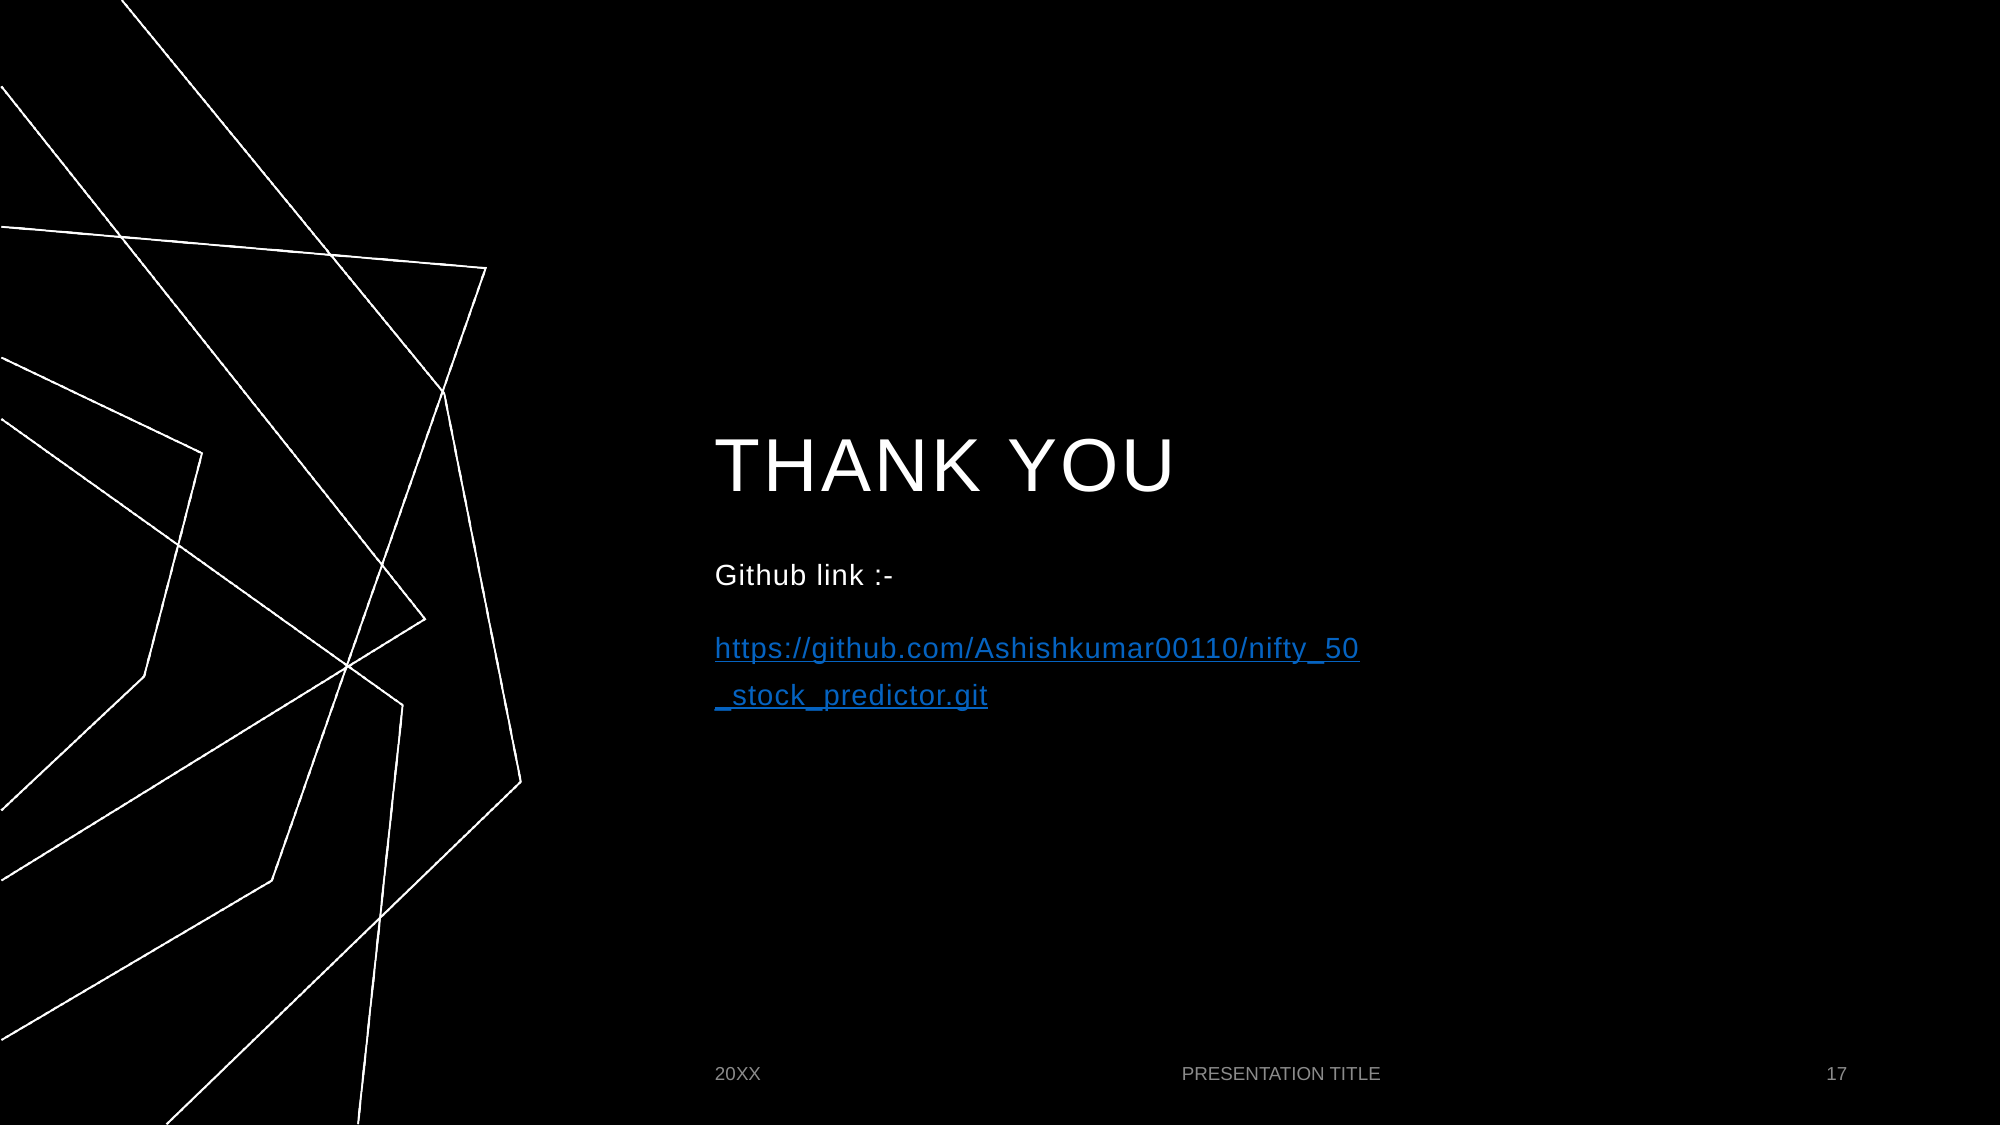

# THANK YOU
Github link :-
https://github.com/Ashishkumar00110/nifty_50_stock_predictor.git
20XX
PRESENTATION TITLE
17